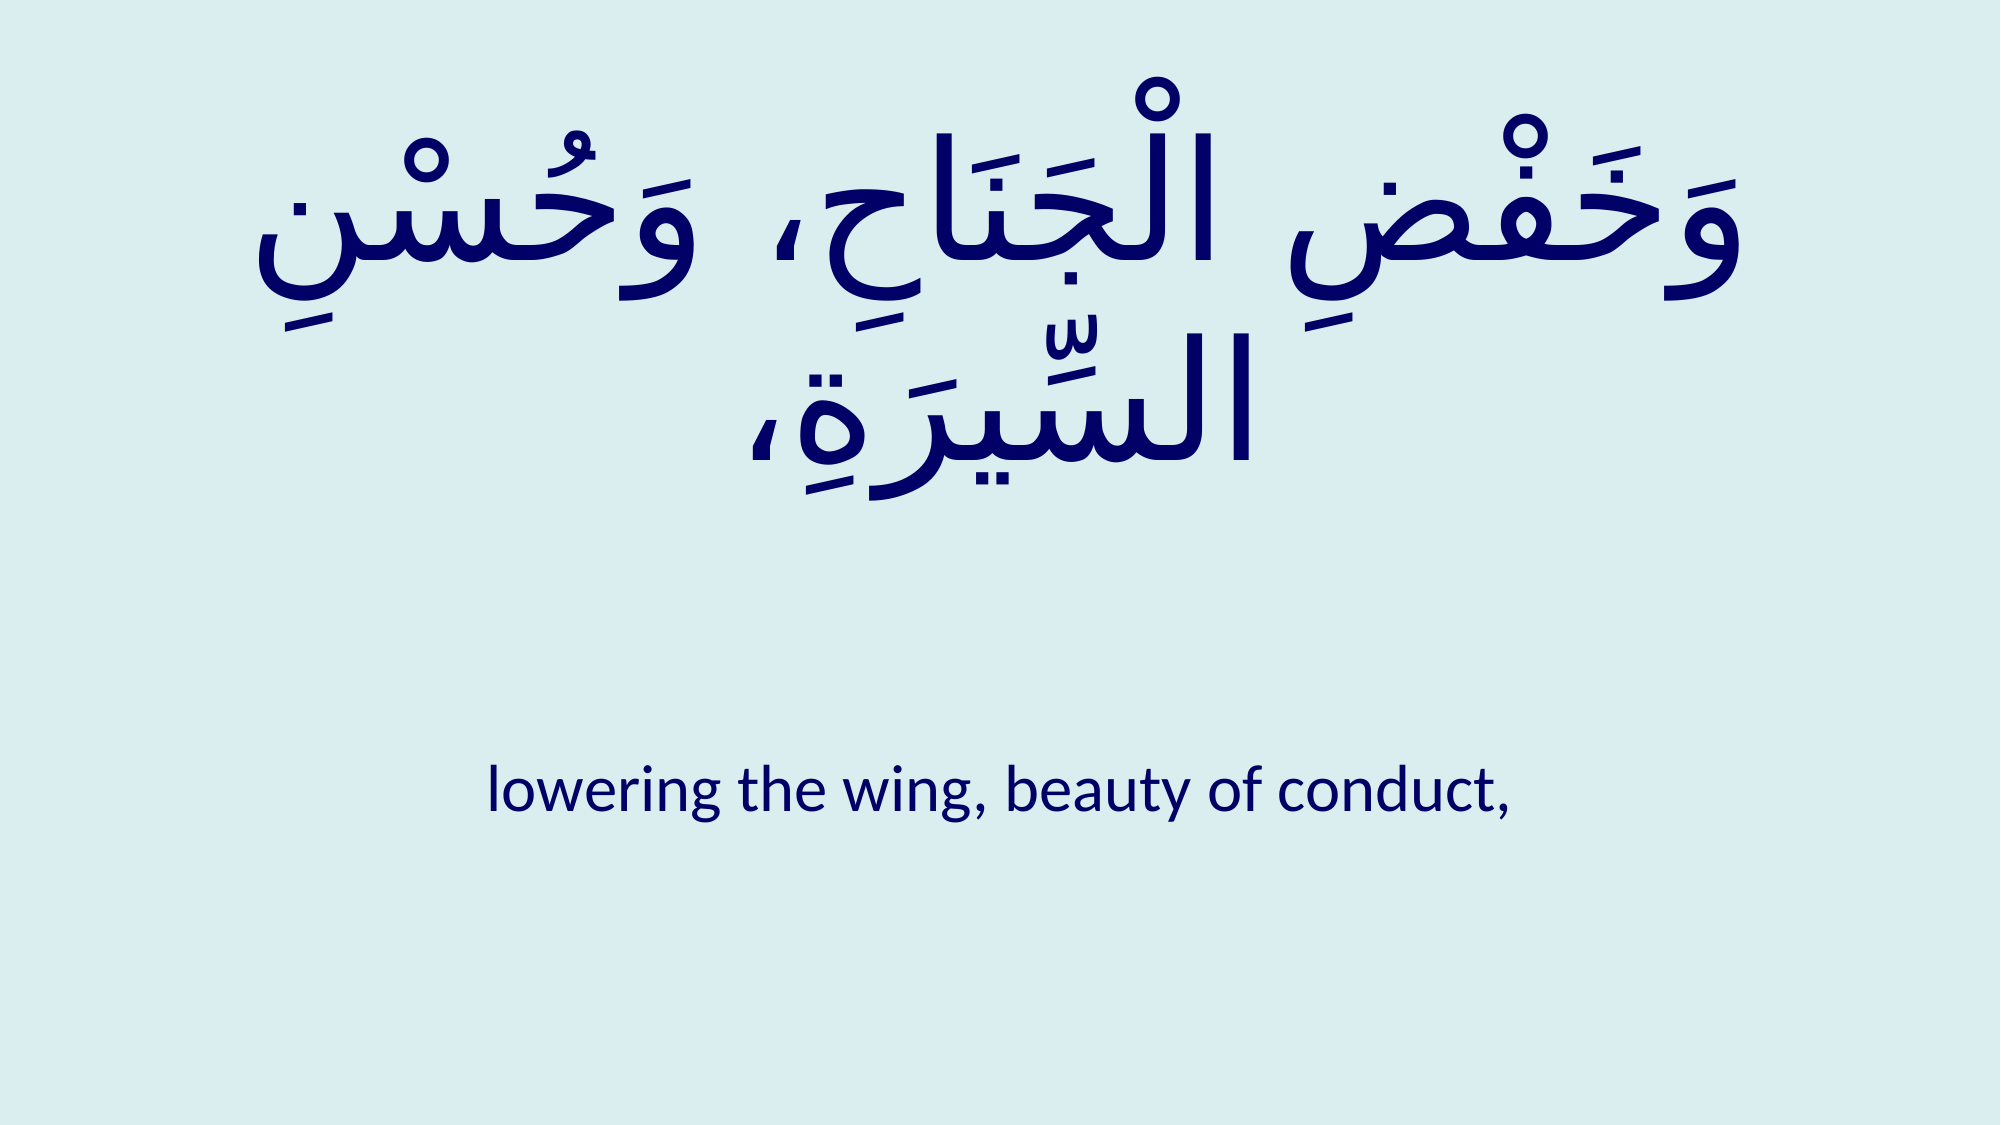

# وَخَفْضِ الْجَنَاحِ، وَحُسْنِ السِّيرَةِ،
lowering the wing, beauty of conduct,